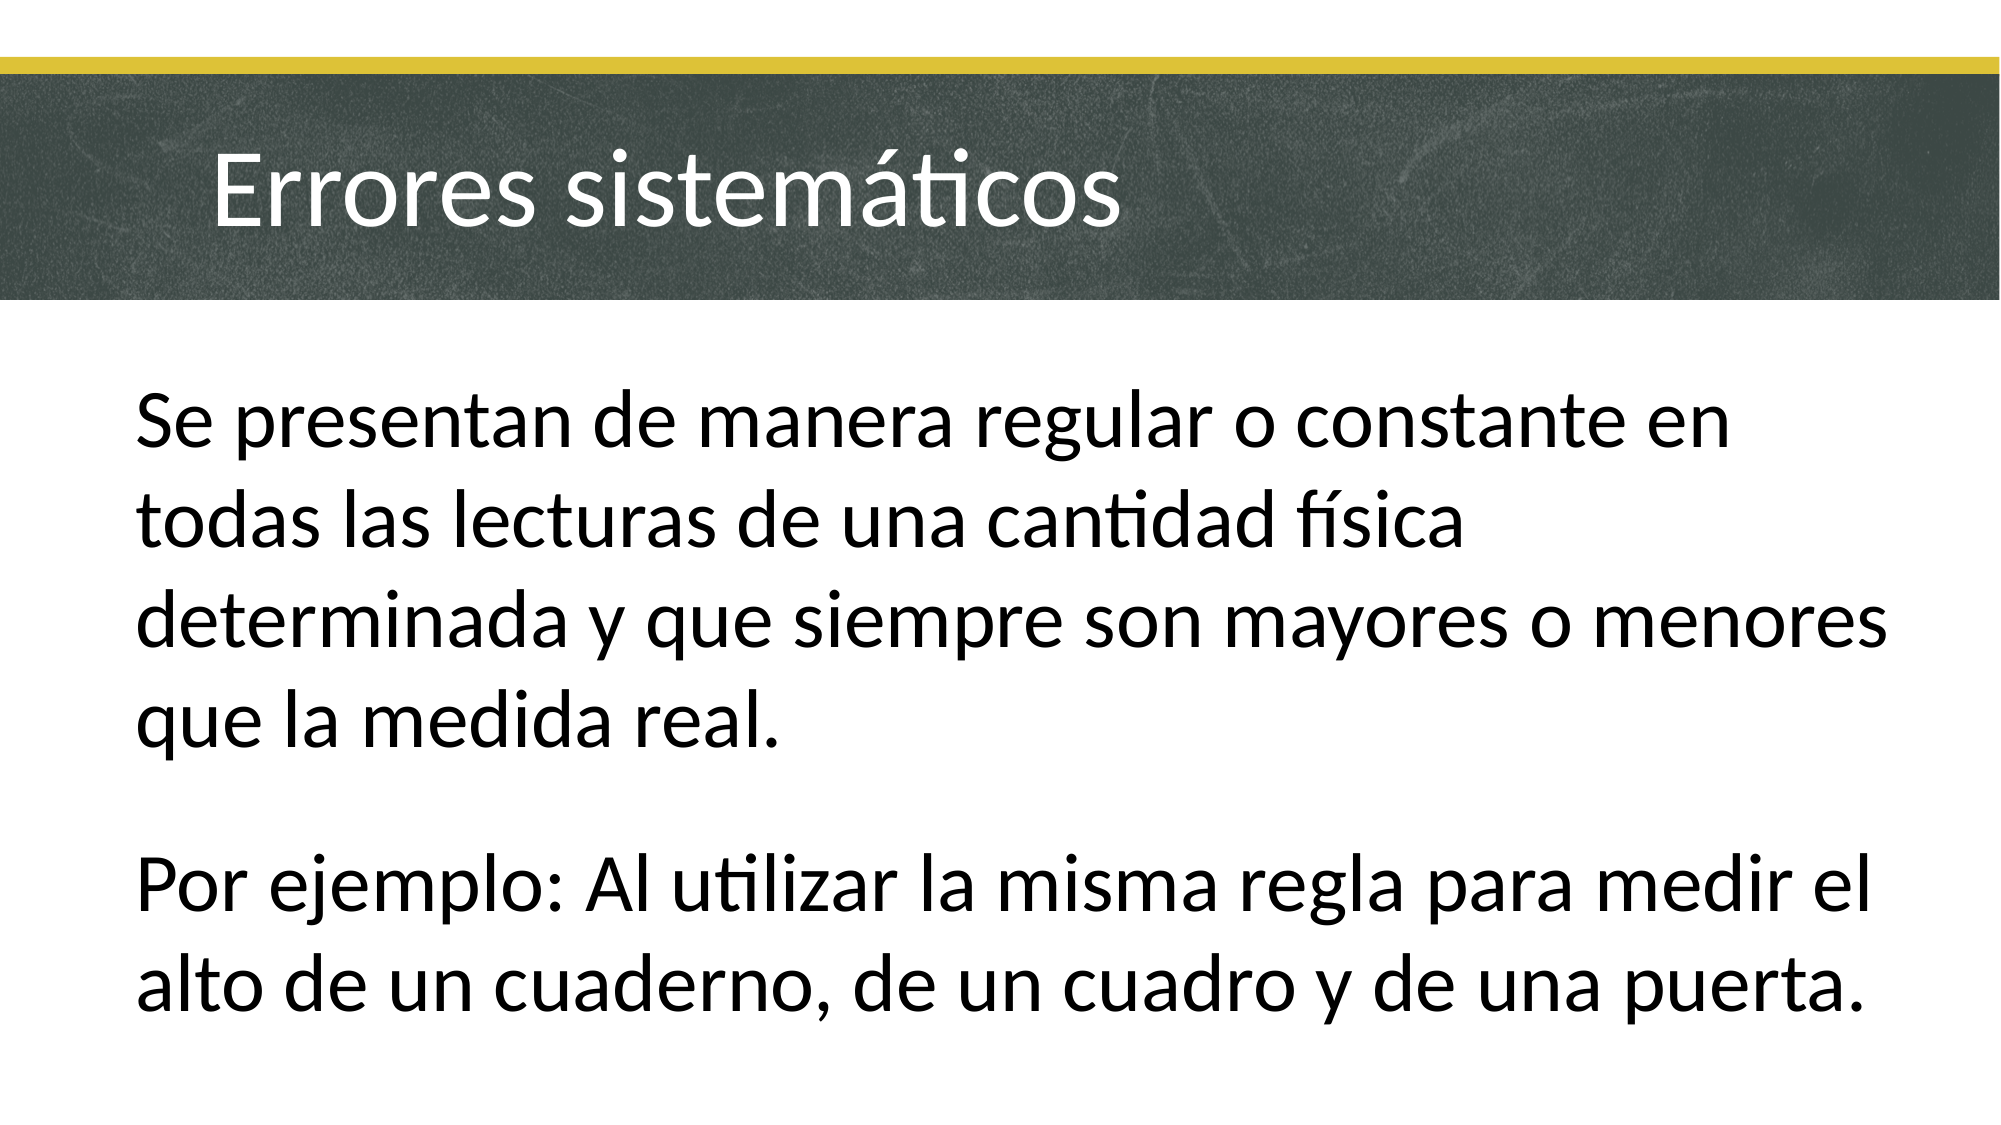

Errores sistemáticos
Se presentan de manera regular o constante en todas las lecturas de una cantidad física determinada y que siempre son mayores o menores que la medida real.
Por ejemplo: Al utilizar la misma regla para medir el alto de un cuaderno, de un cuadro y de una puerta.